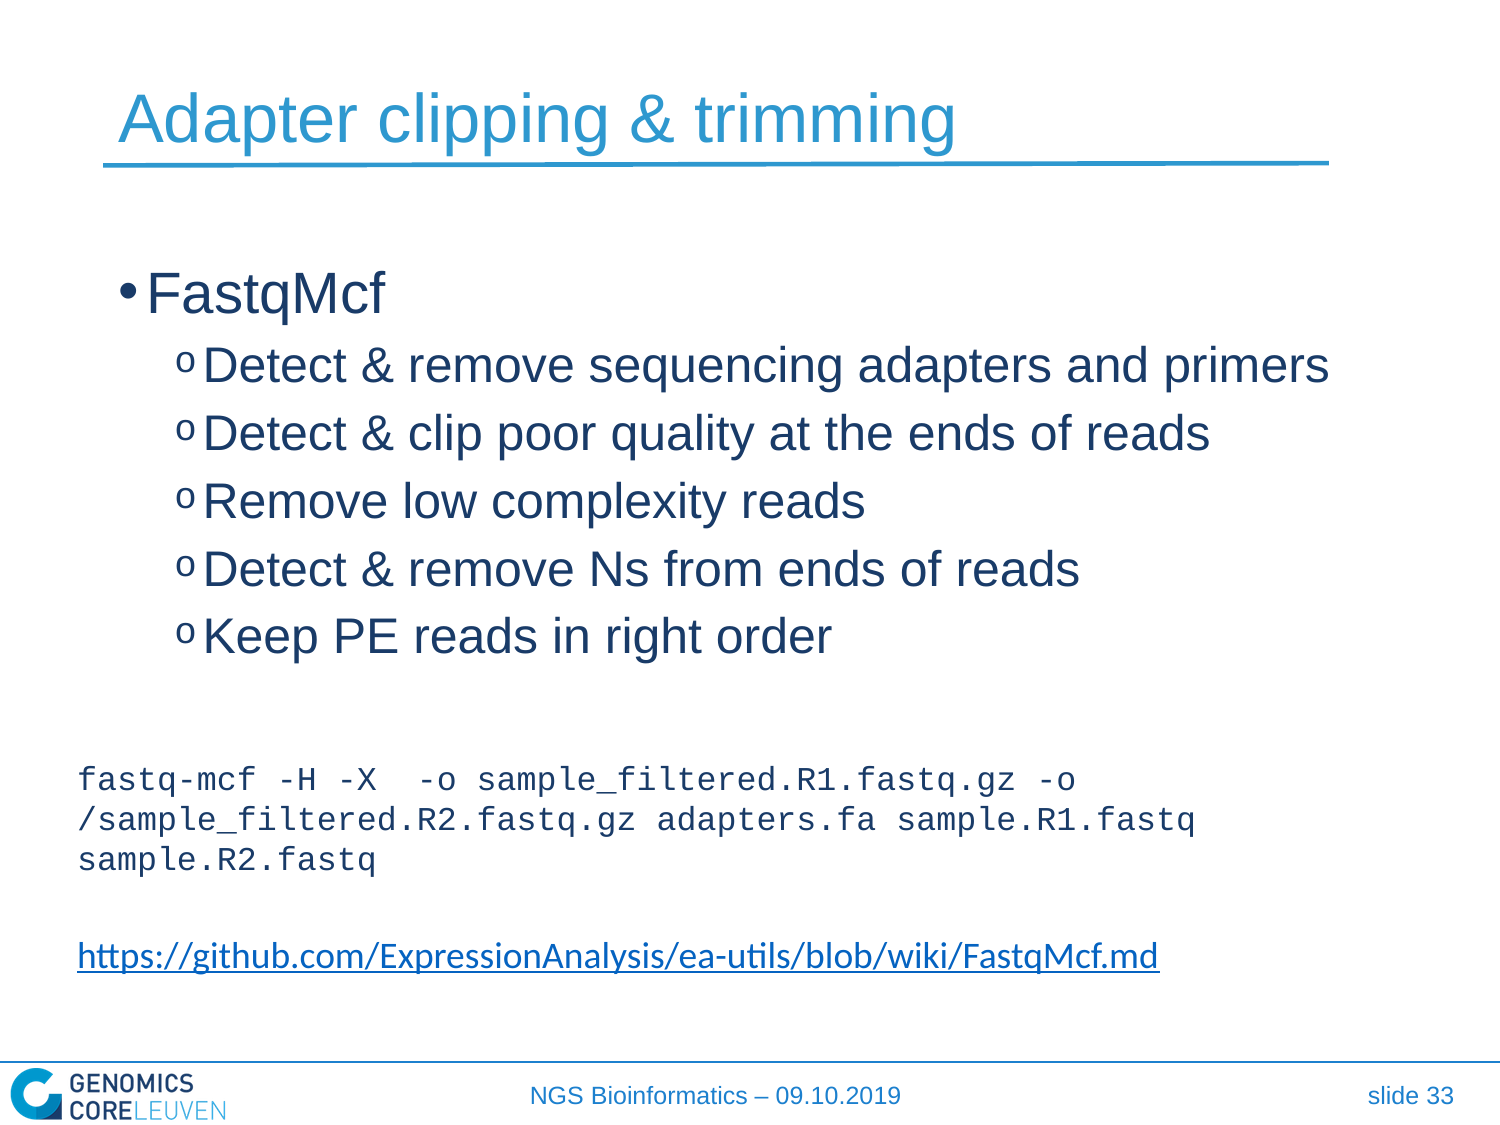

# Adapter clipping & trimming
FastqMcf
Detect & remove sequencing adapters and primers
Detect & clip poor quality at the ends of reads
Remove low complexity reads
Detect & remove Ns from ends of reads
Keep PE reads in right order
fastq-mcf -H -X  -o sample_filtered.R1.fastq.gz -o /sample_filtered.R2.fastq.gz adapters.fa sample.R1.fastq sample.R2.fastq

https://github.com/ExpressionAnalysis/ea-utils/blob/wiki/FastqMcf.md